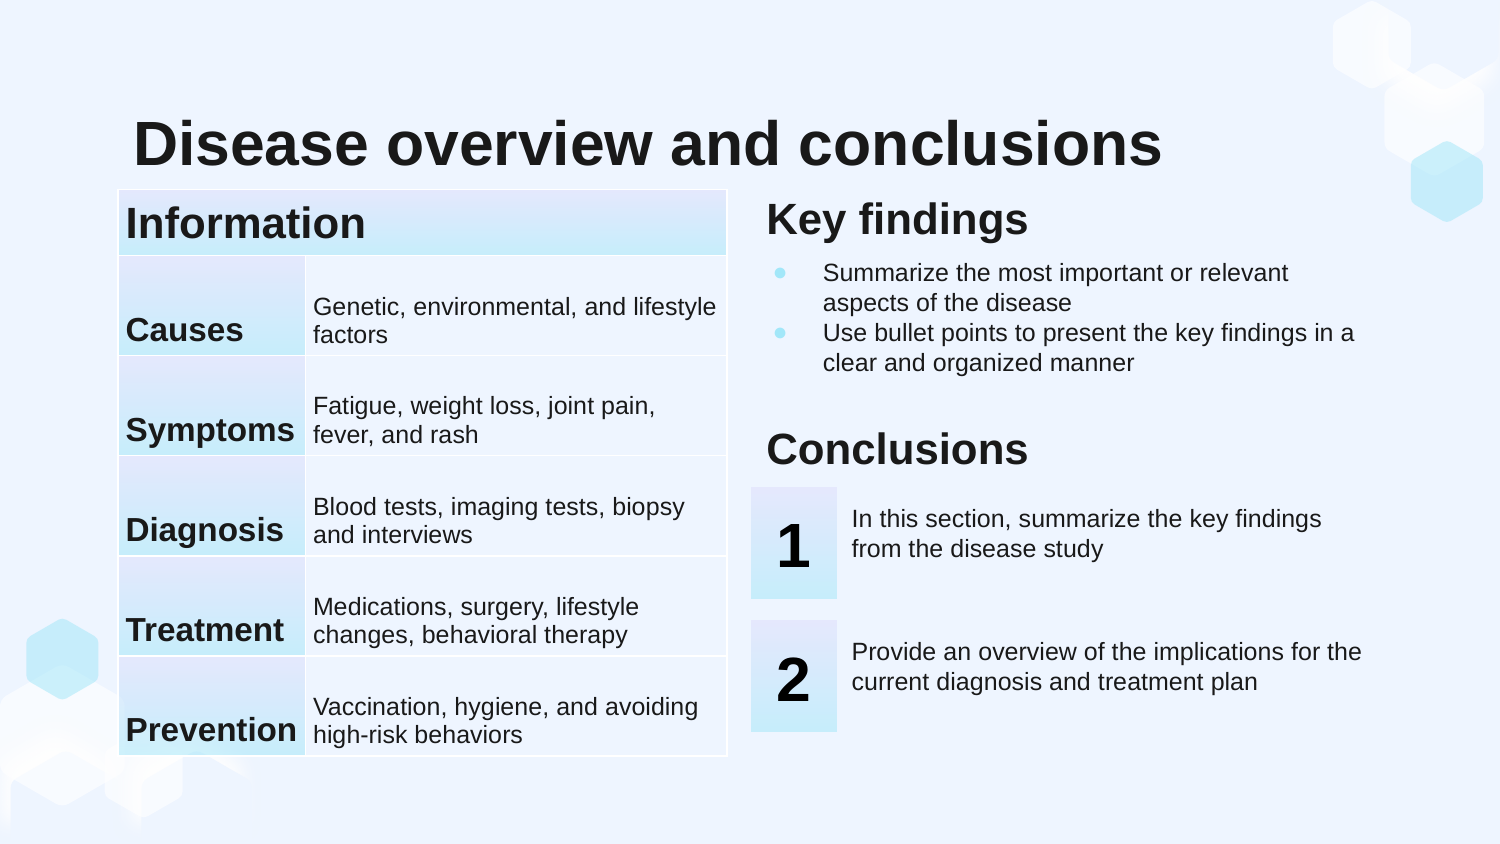

# Disease overview and conclusions
| Information |  |
| --- | --- |
| Causes | Genetic, environmental, and lifestyle factors |
| Symptoms | Fatigue, weight loss, joint pain, fever, and rash |
| Diagnosis | Blood tests, imaging tests, biopsy and interviews |
| Treatment | Medications, surgery, lifestyle changes, behavioral therapy |
| Prevention | Vaccination, hygiene, and avoiding high-risk behaviors |
Key findings
Summarize the most important or relevant aspects of the disease
Use bullet points to present the key findings in a clear and organized manner
Conclusions
1
In this section, summarize the key findings from the disease study
2
Provide an overview of the implications for the current diagnosis and treatment plan